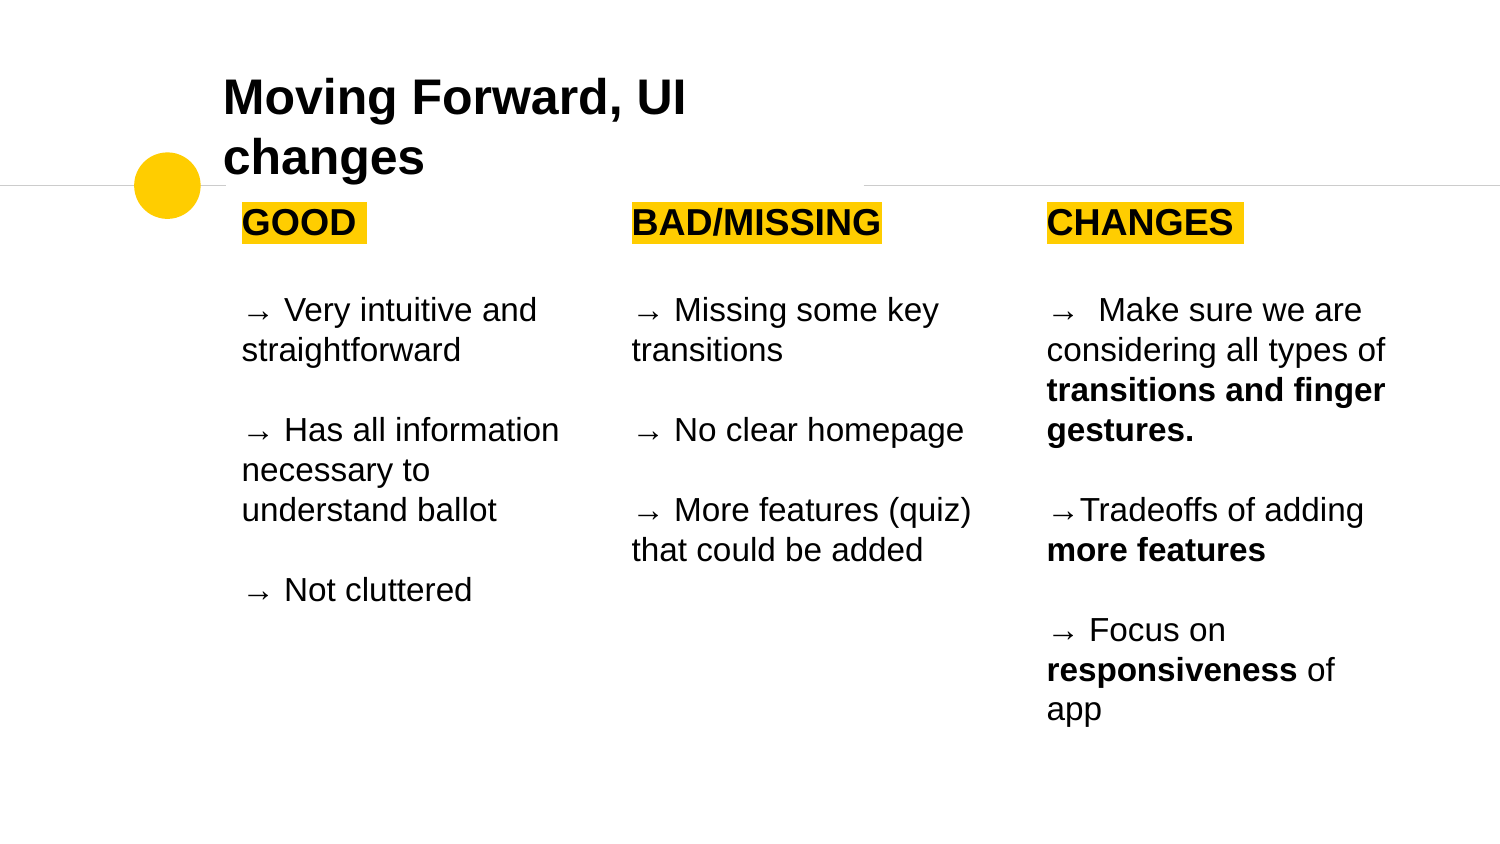

# Moving Forward, UI changes
GOOD

→ Very intuitive and straightforward

→ Has all information necessary to understand ballot

→ Not cluttered

BAD/MISSING

→ Missing some key transitions

→ No clear homepage

→ More features (quiz) that could be added

CHANGES

→  Make sure we are considering all types of transitions and finger gestures.

→Tradeoffs of adding more features

→ Focus on
responsiveness of app